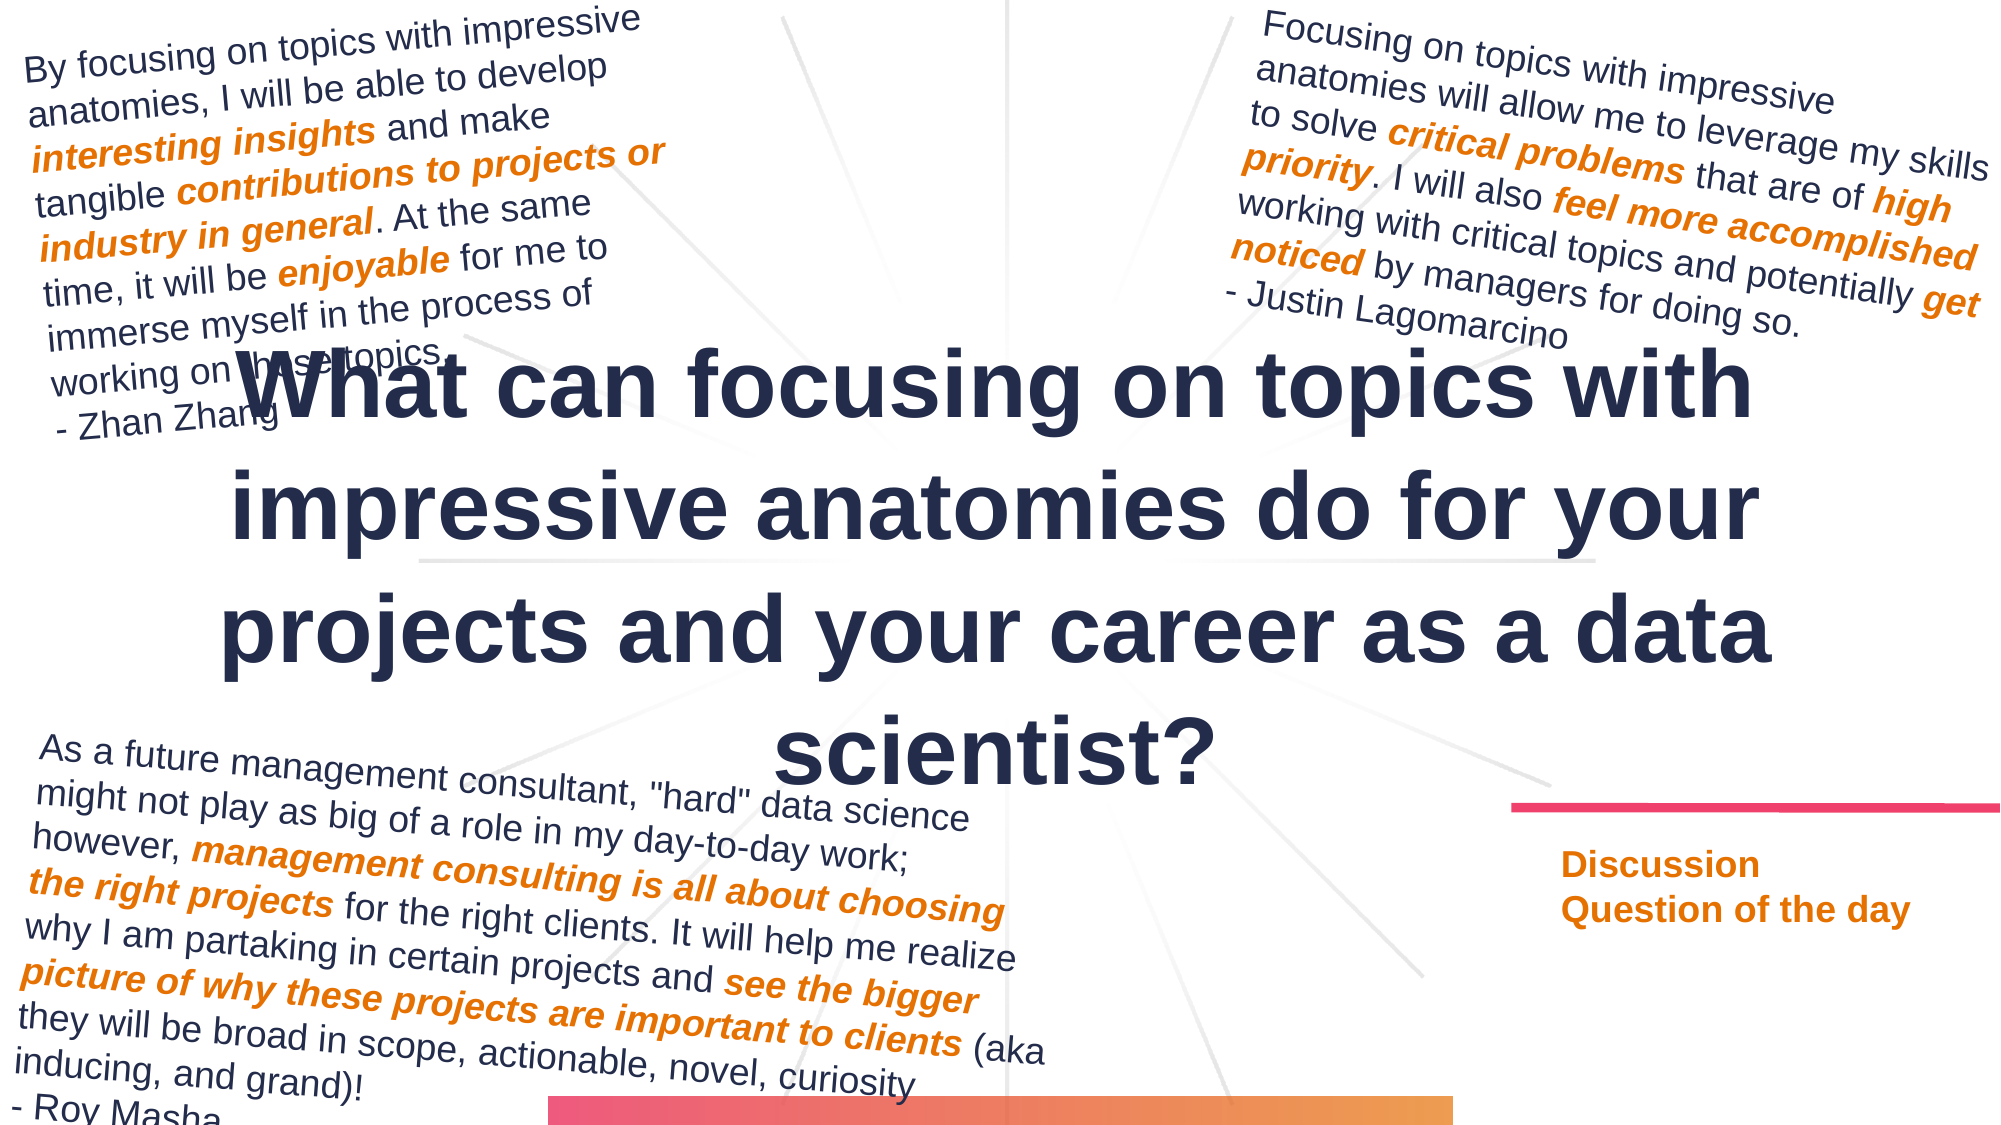

By focusing on topics with impressive anatomies, I will be able to develop interesting insights and make tangible contributions to projects or industry in general. At the same time, it will be enjoyable for me to immerse myself in the process of working on those topics.
- Zhan Zhang
Focusing on topics with impressive anatomies will allow me to leverage my skills to solve critical problems that are of high priority. I will also feel more accomplished working with critical topics and potentially get noticed by managers for doing so.
- Justin Lagomarcino
# What can focusing on topics with impressive anatomies do for your projects and your career as a data scientist?
As a future management consultant, "hard" data science might not play as big of a role in my day-to-day work; however, management consulting is all about choosing the right projects for the right clients. It will help me realize why I am partaking in certain projects and see the bigger picture of why these projects are important to clients (aka they will be broad in scope, actionable, novel, curiosity inducing, and grand)!
- Roy Masha
Discussion Question of the day